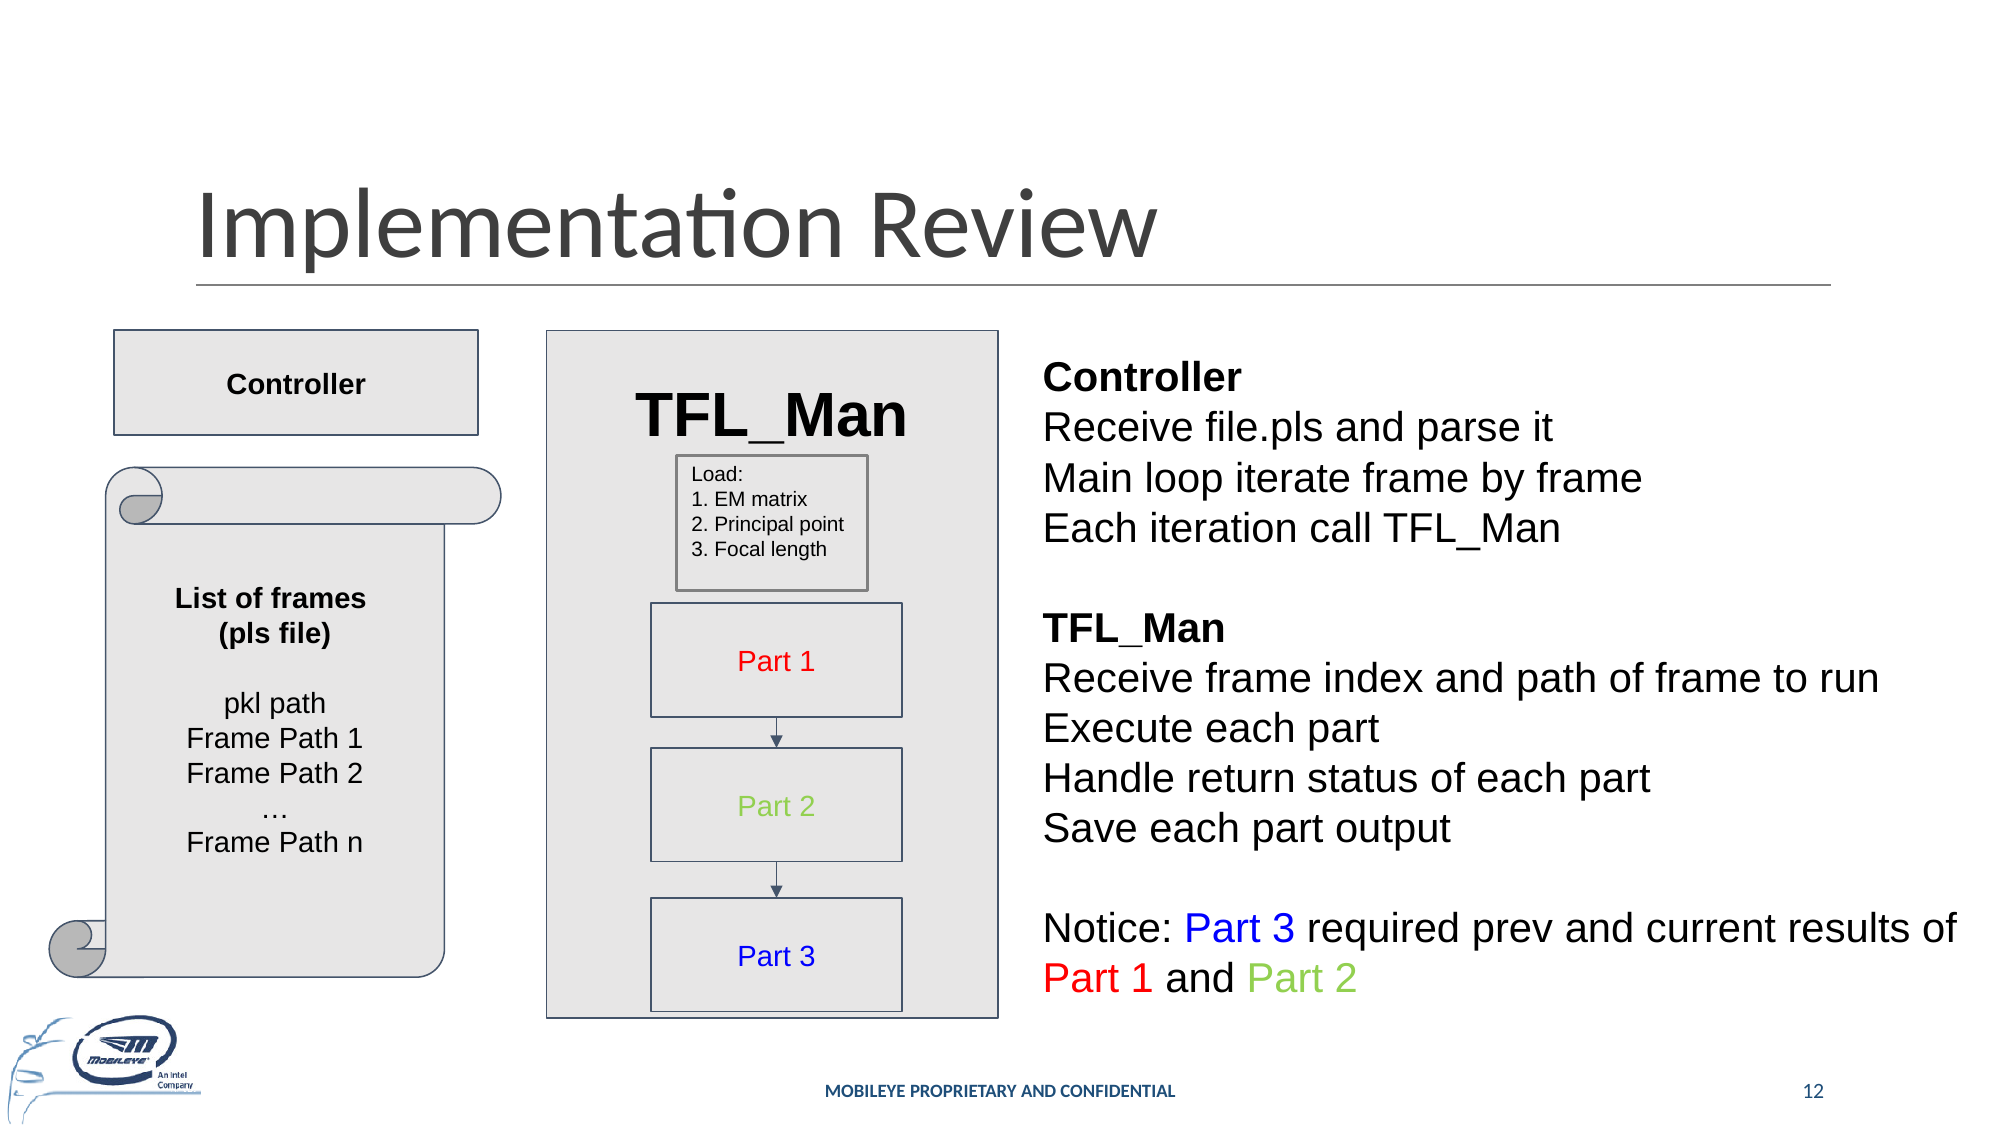

# Implementation Review
Controller
TFL_Man

Controller
Receive file.pls and parse it
Main loop iterate frame by frame
Each iteration call TFL_Man

TFL_Man
Receive frame index and path of frame to run
Execute each part
Handle return status of each part
Save each part output

Notice: Part 3 required prev and current results of Part 1 and Part 2
Load:
1. EM matrix
2. Principal point
3. Focal length

List of frames
(pls file)

pkl path
Frame Path 1
Frame Path 2
…
Frame Path n

Part 1
Part 2
Part 3
MOBILEYE PROPRIETARY AND CONFIDENTIAL
12